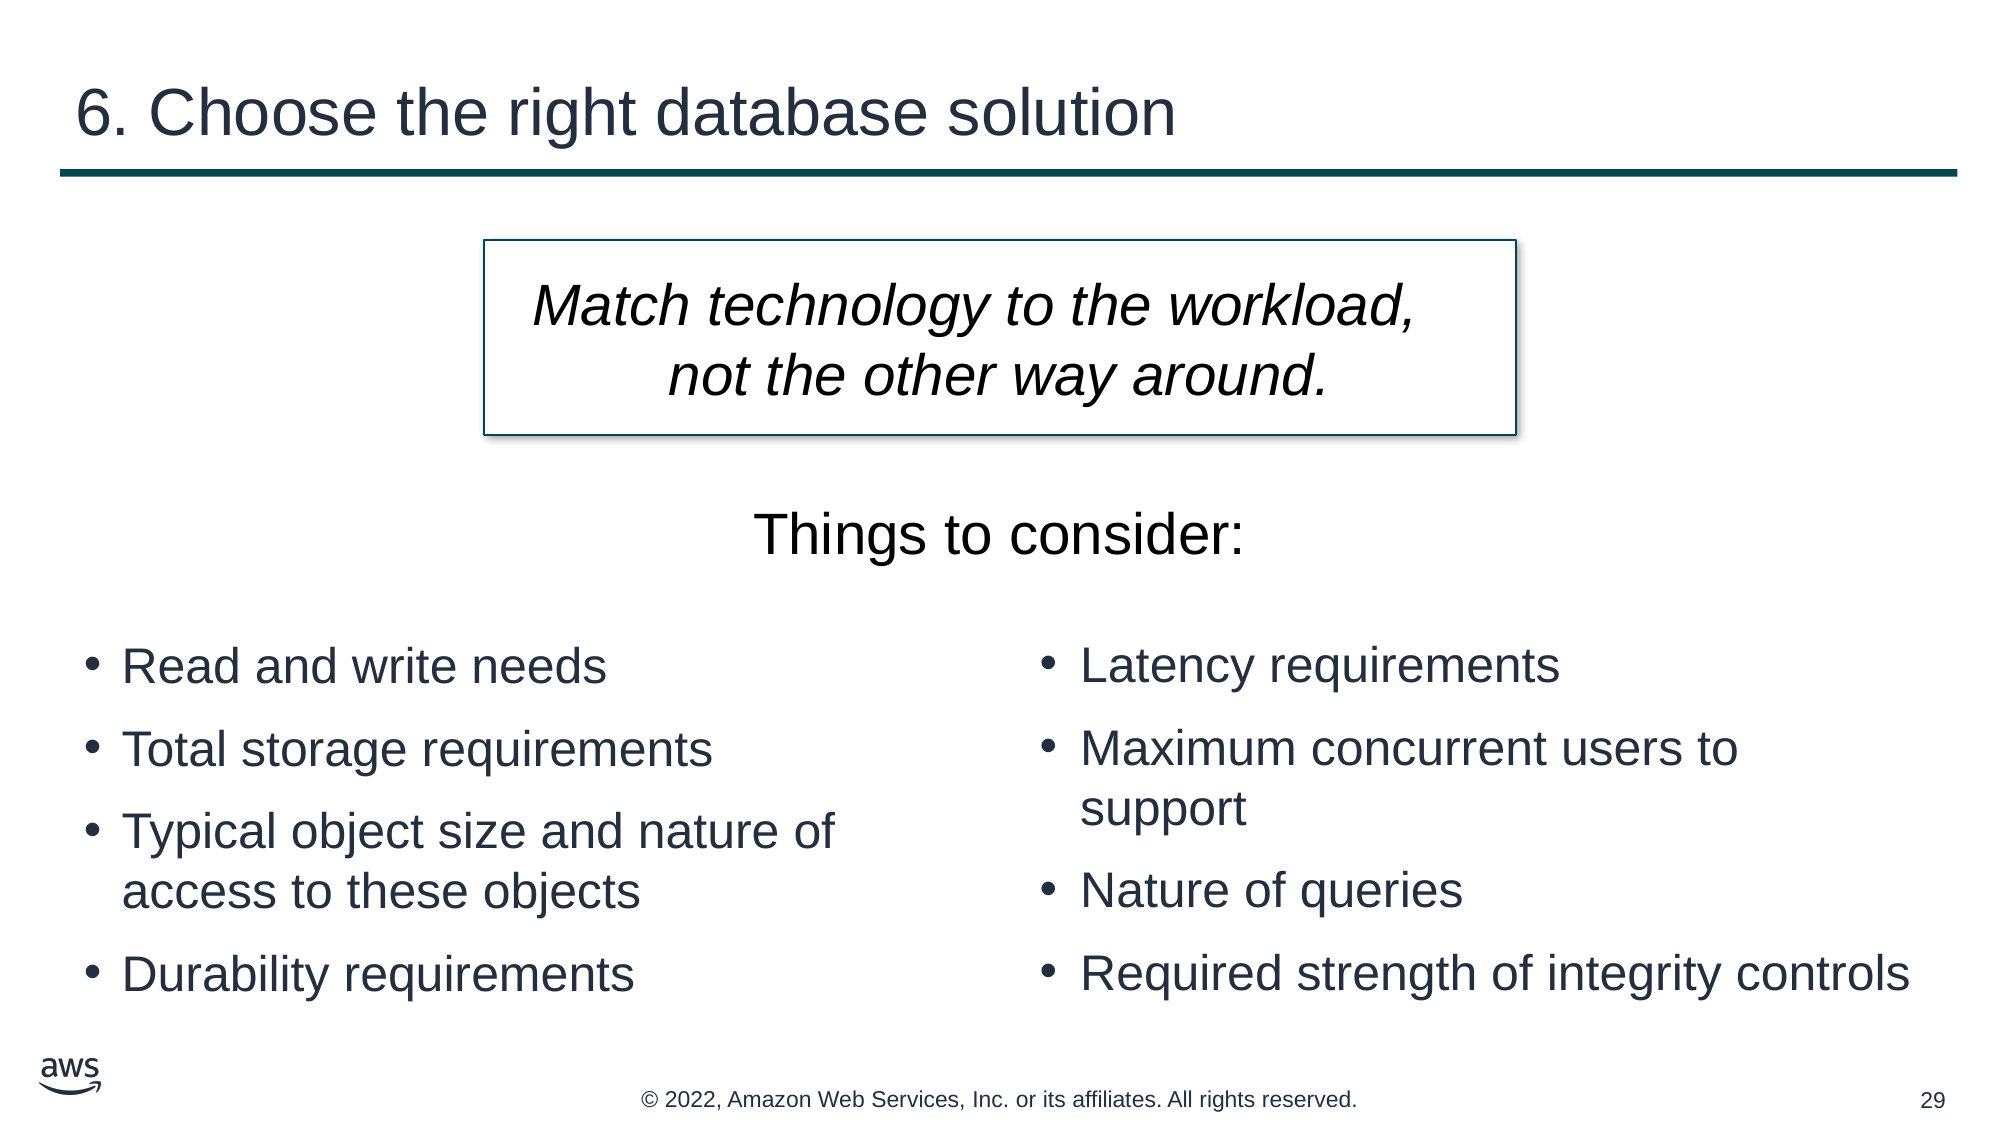

# 6. Choose the right database solution
Match technology to the workload,    not the other way around.
Things to consider:
Latency requirements
Maximum concurrent users to support
Nature of queries
Required strength of integrity controls
Read and write needs
Total storage requirements
Typical object size and nature of access to these objects
Durability requirements

29